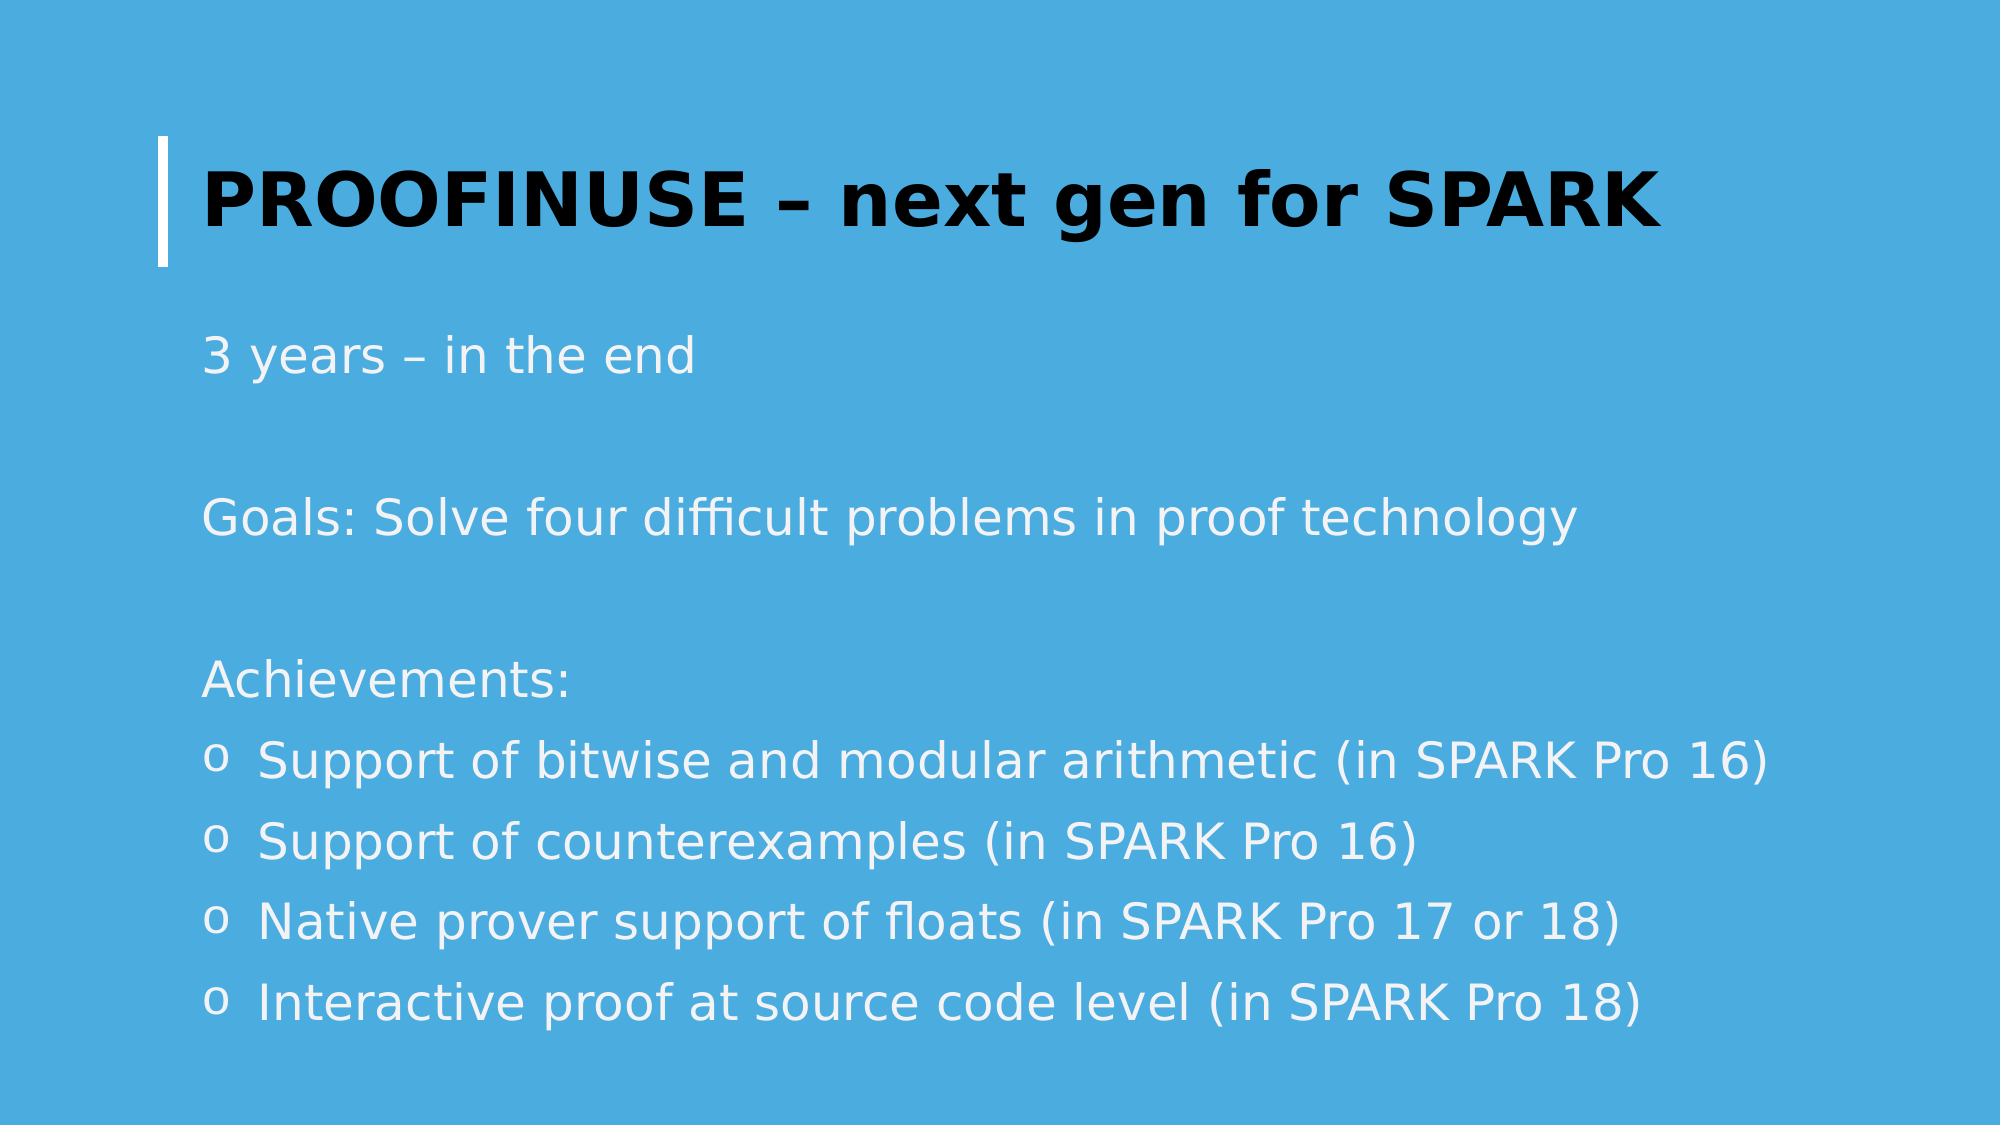

# PROOFINUSE – next gen for SPARK
3 years – in the end

Goals: Solve four difficult problems in proof technology

Achievements:
Support of bitwise and modular arithmetic (in SPARK Pro 16)
Support of counterexamples (in SPARK Pro 16)
Native prover support of floats (in SPARK Pro 17 or 18)
Interactive proof at source code level (in SPARK Pro 18)